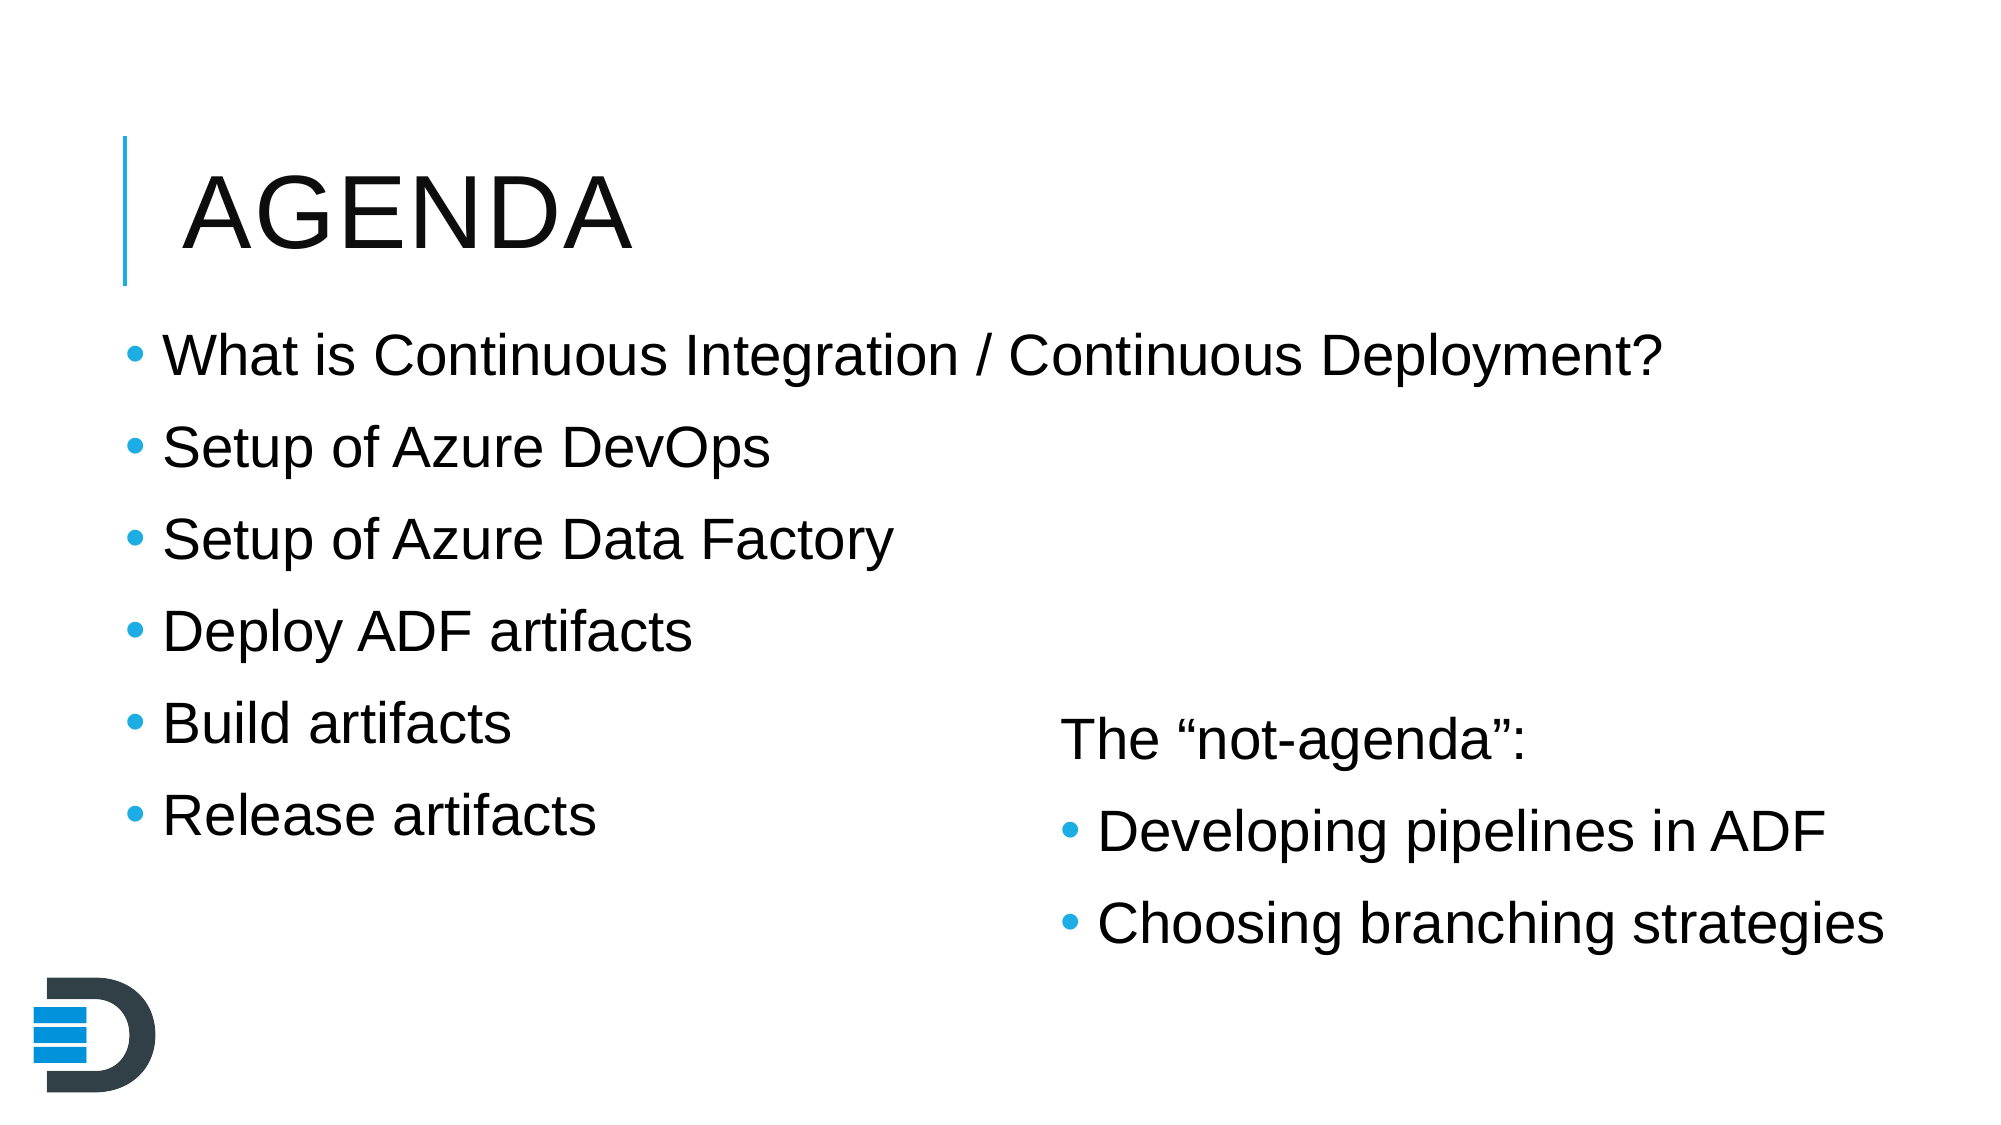

# AGENDA
 What is Continuous Integration / Continuous Deployment?
 Setup of Azure DevOps
 Setup of Azure Data Factory
 Deploy ADF artifacts
 Build artifacts
 Release artifacts

The “not-agenda”:
 Developing pipelines in ADF
 Choosing branching strategies